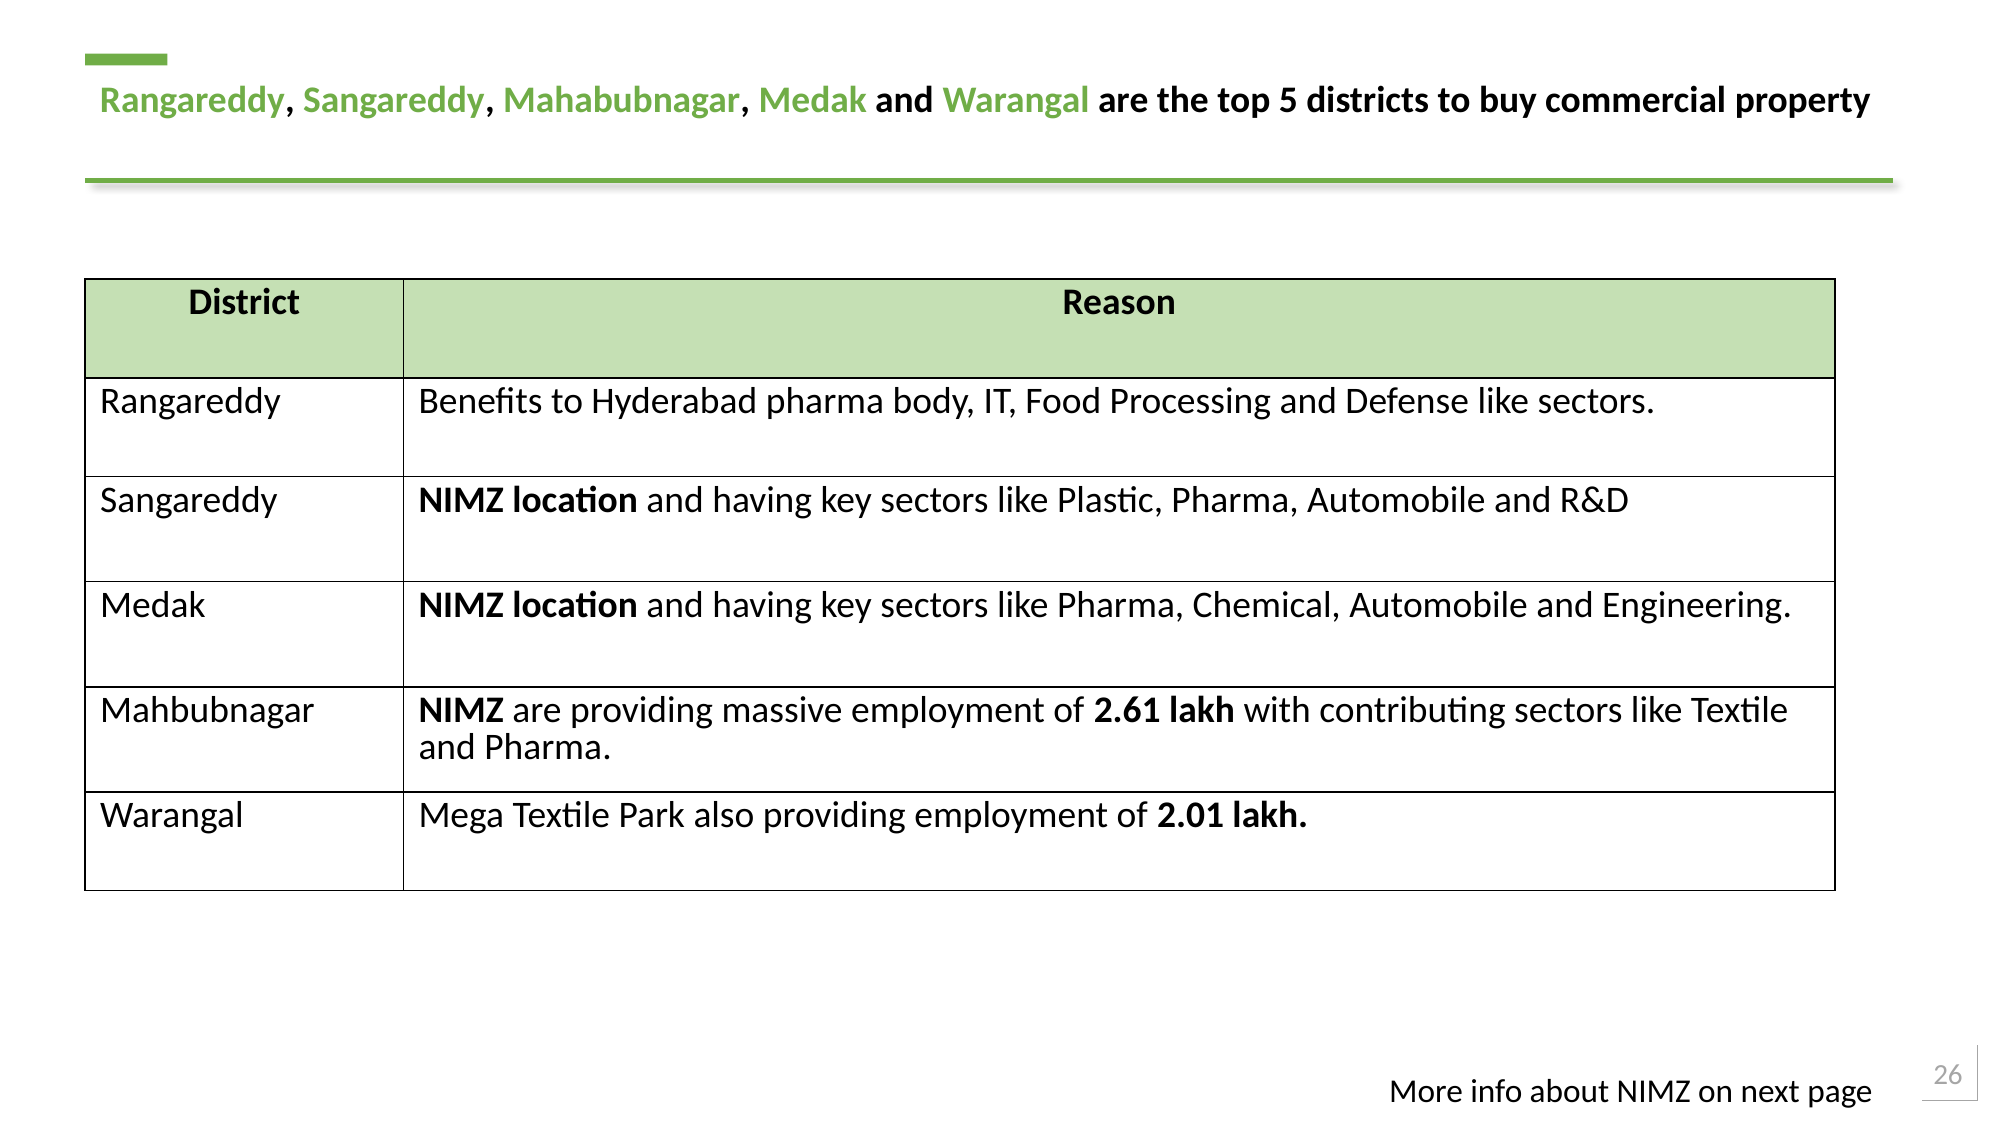

Rangareddy, Sangareddy, Mahabubnagar, Medak and Warangal are the top 5 districts to buy commercial property
| District | Reason |
| --- | --- |
| Rangareddy | Benefits to Hyderabad pharma body, IT, Food Processing and Defense like sectors. |
| Sangareddy | NIMZ location and having key sectors like Plastic, Pharma, Automobile and R&D |
| Medak | NIMZ location and having key sectors like Pharma, Chemical, Automobile and Engineering. |
| Mahbubnagar | NIMZ are providing massive employment of 2.61 lakh with contributing sectors like Textile and Pharma. |
| Warangal | Mega Textile Park also providing employment of 2.01 lakh. |
26
More info about NIMZ on next page